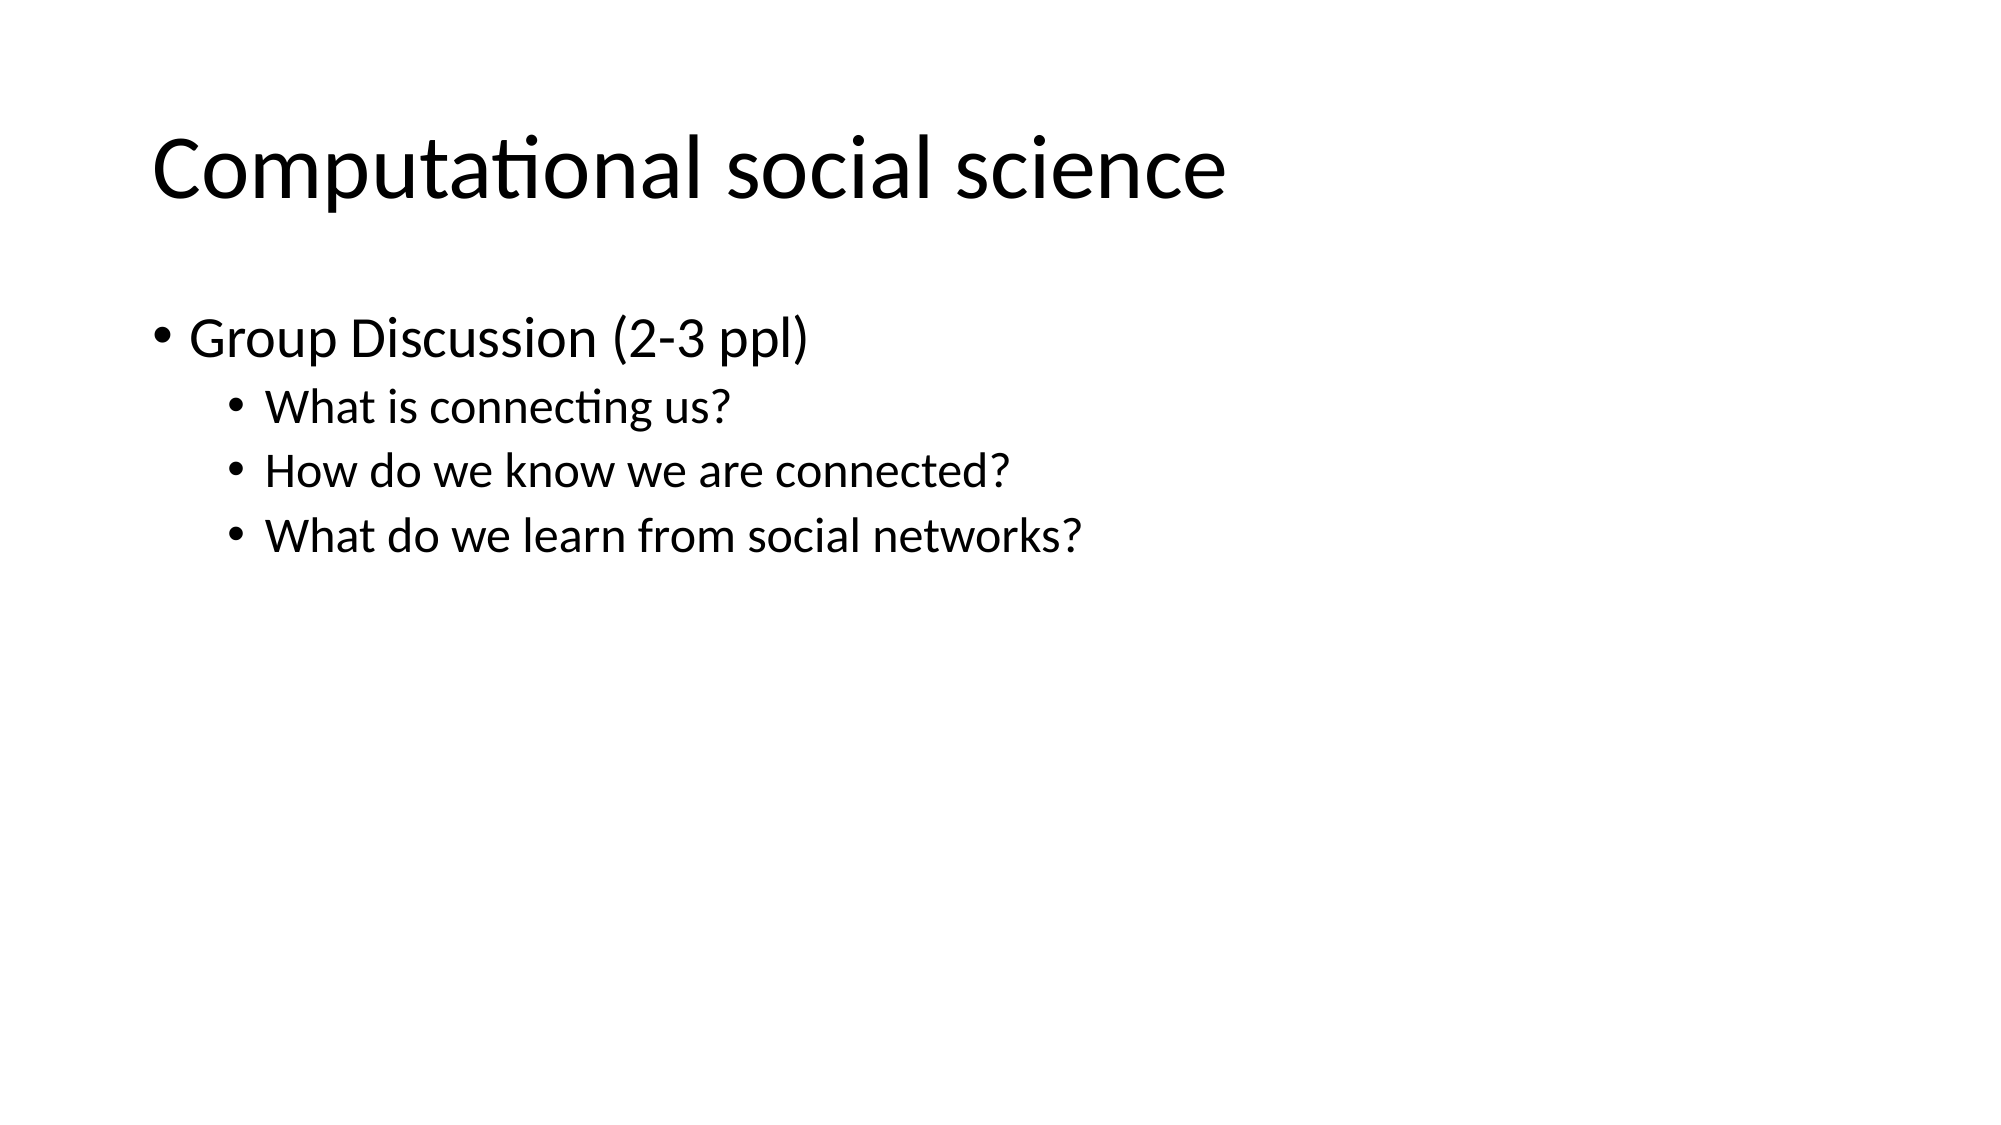

# Computational social science
Group Discussion (2-3 ppl)
What is connecting us?
How do we know we are connected?
What do we learn from social networks?